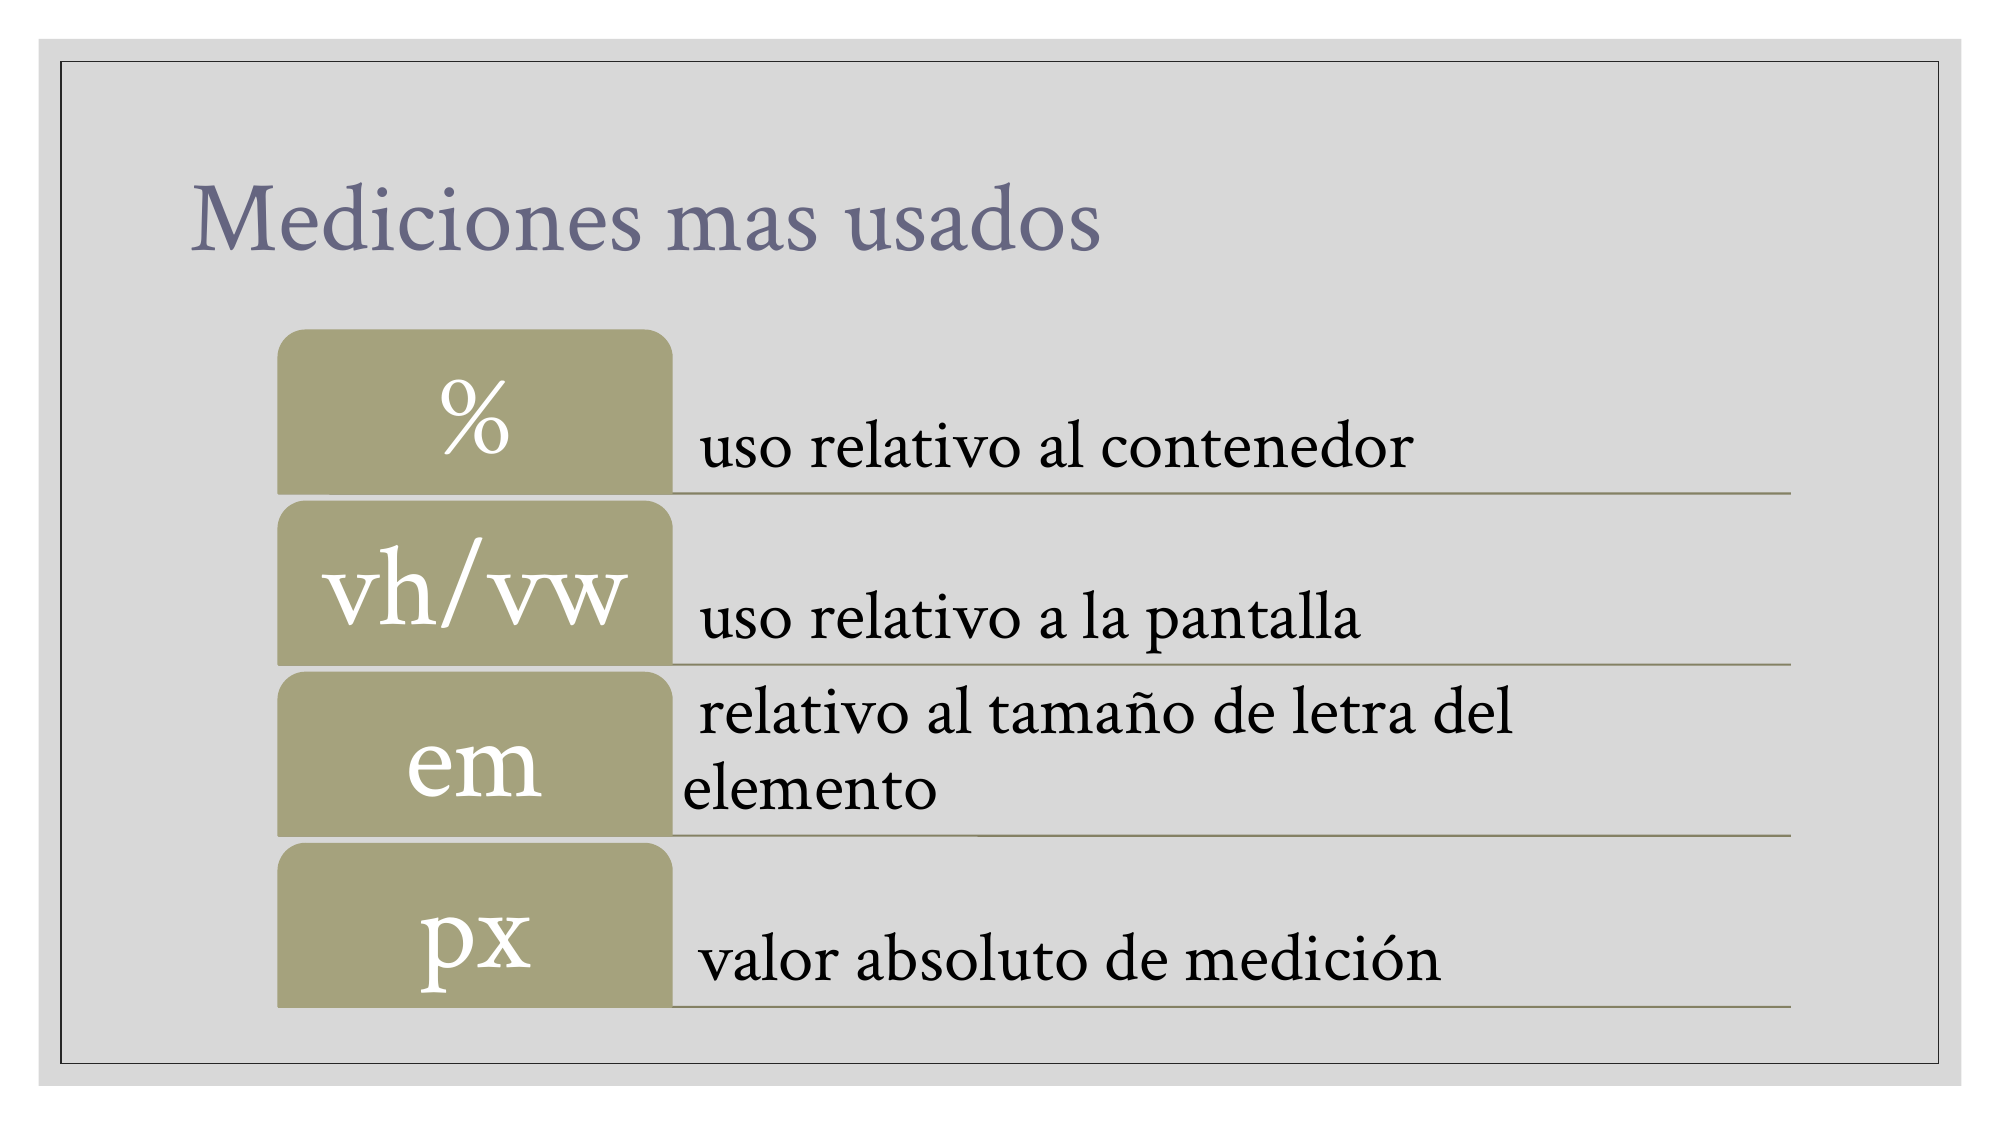

# Mediciones mas usados
 uso relativo al contenedor
%
 uso relativo a la pantalla
vh/vw
 relativo al tamaño de letra del elemento
em
 valor absoluto de medición
px